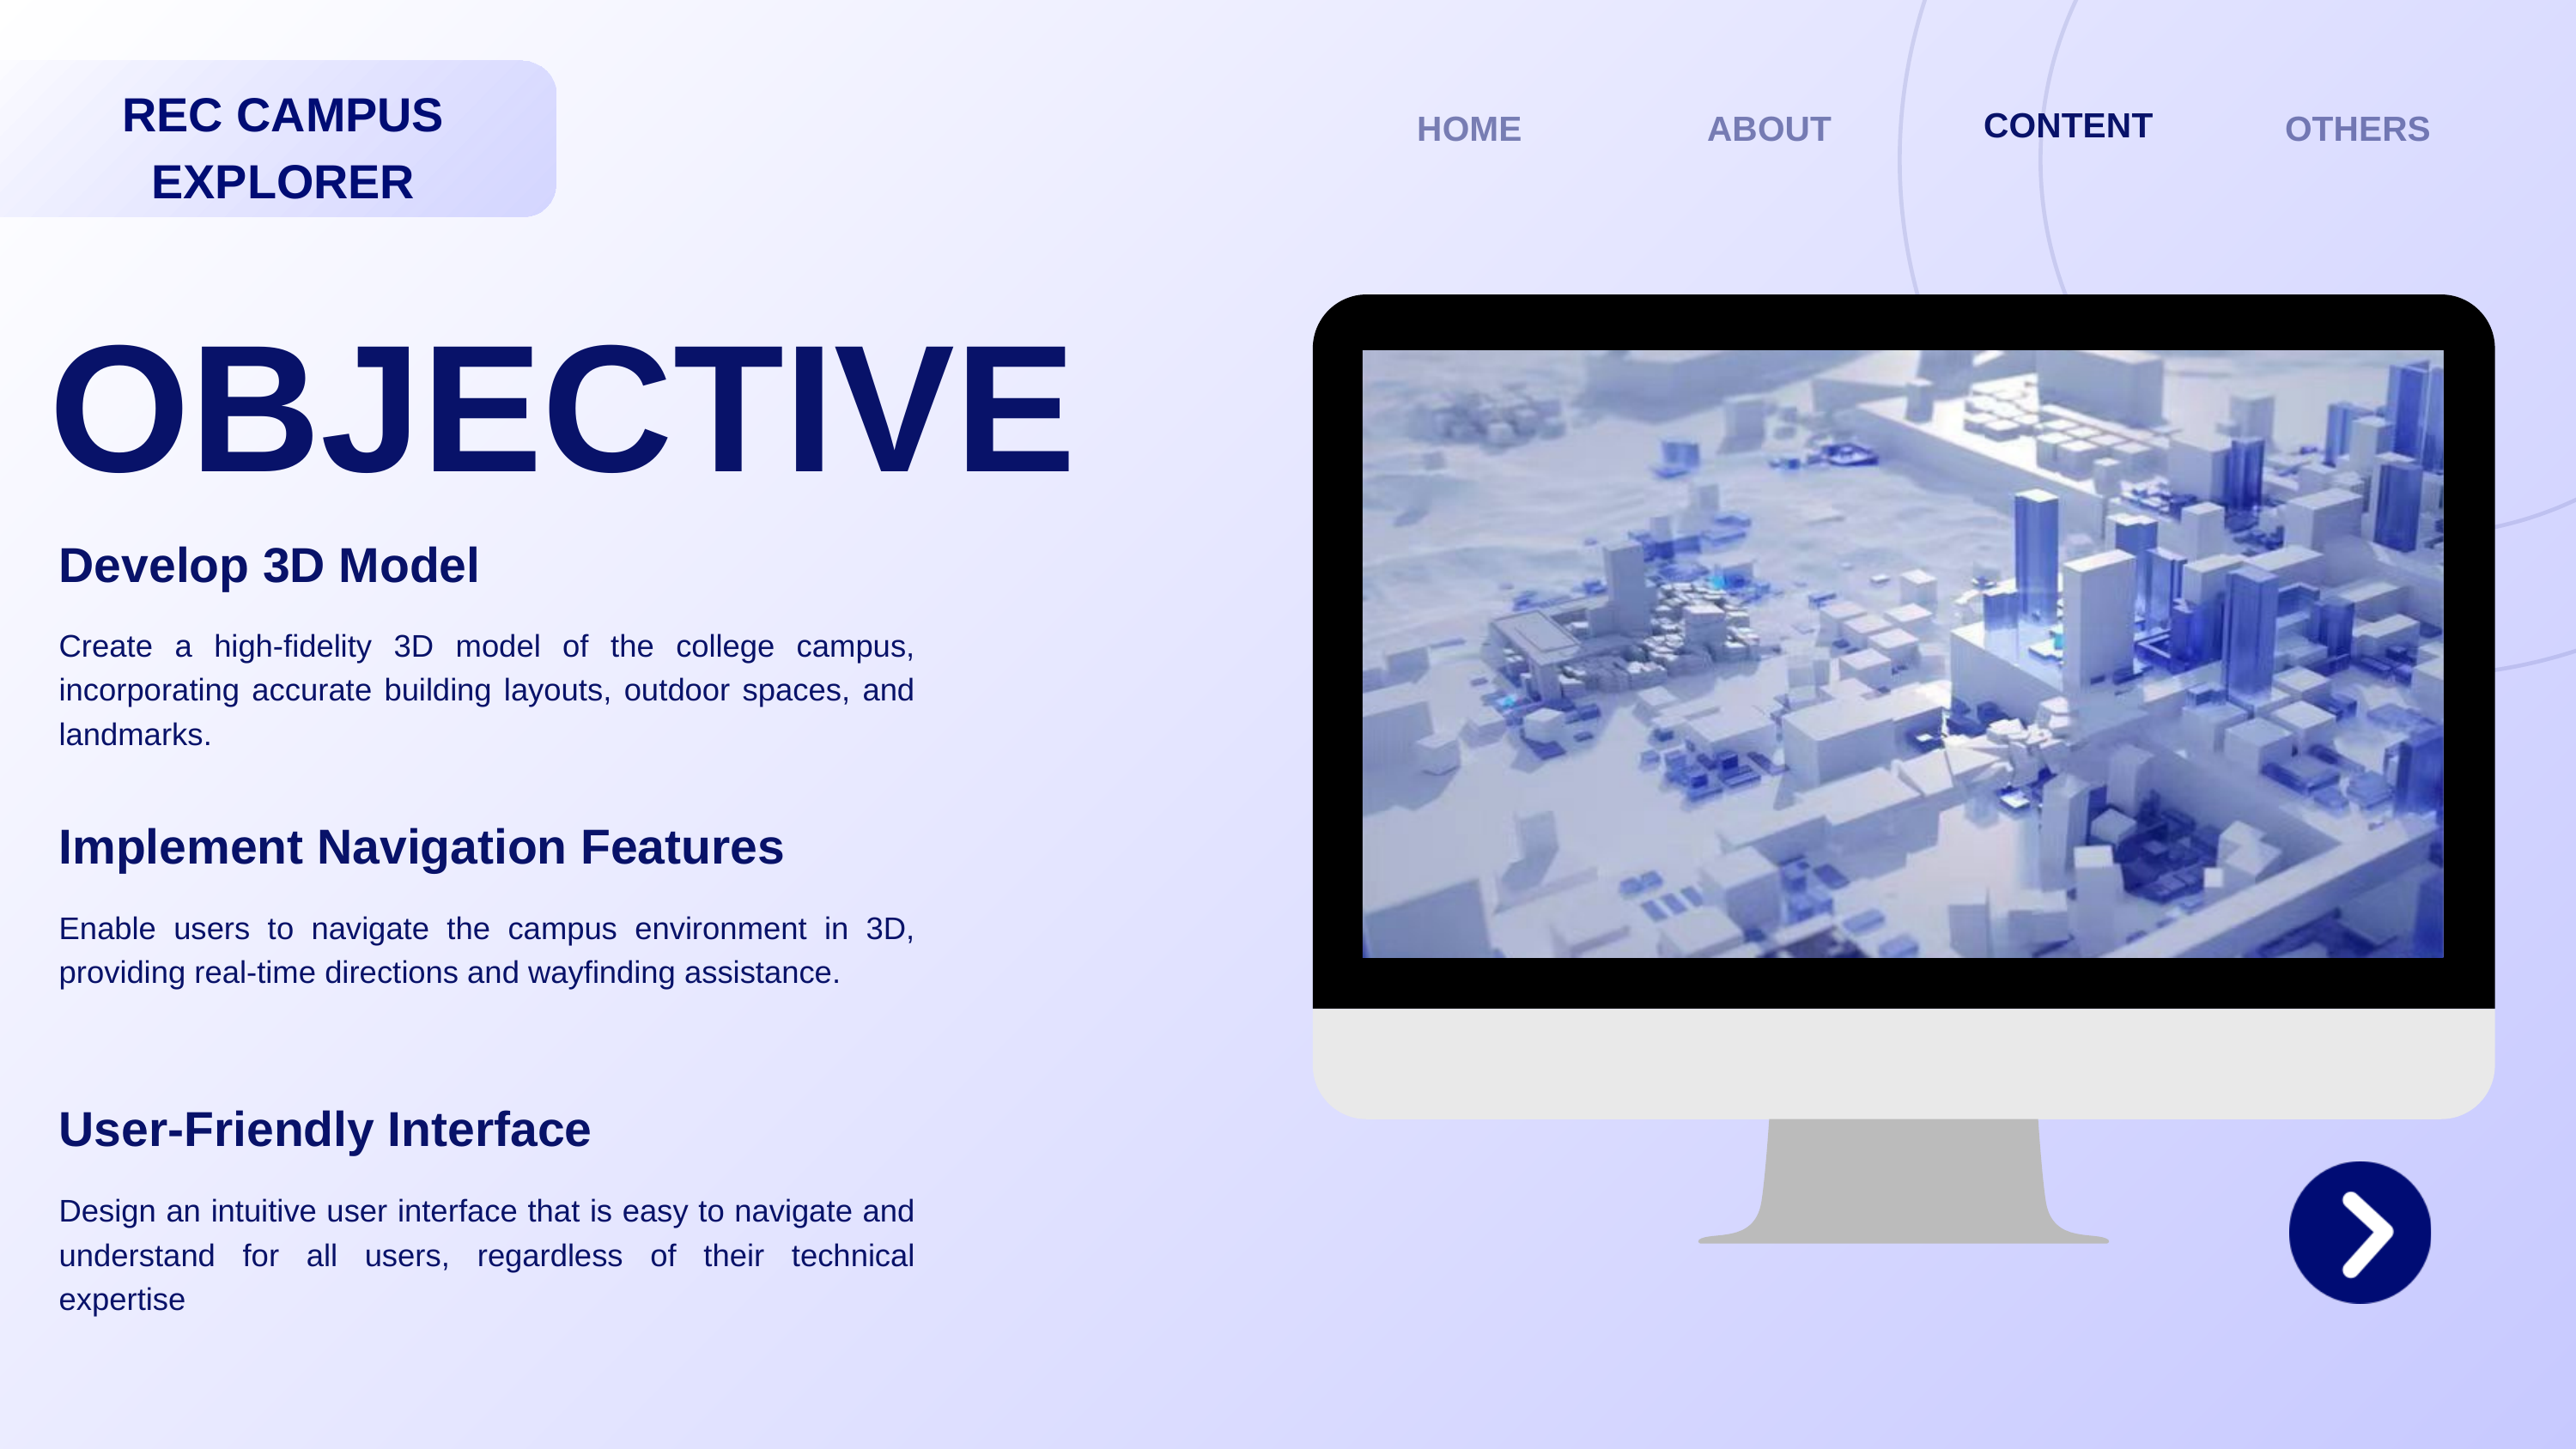

REC CAMPUS EXPLORER
CONTENT
HOME
ABOUT
OTHERS
OBJECTIVE

Develop 3D Model
Create a high-fidelity 3D model of the college campus, incorporating accurate building layouts, outdoor spaces, and landmarks.
Implement Navigation Features
Enable users to navigate the campus environment in 3D, providing real-time directions and wayfinding assistance.
User-Friendly Interface

Design an intuitive user interface that is easy to navigate and understand for all users, regardless of their technical expertise